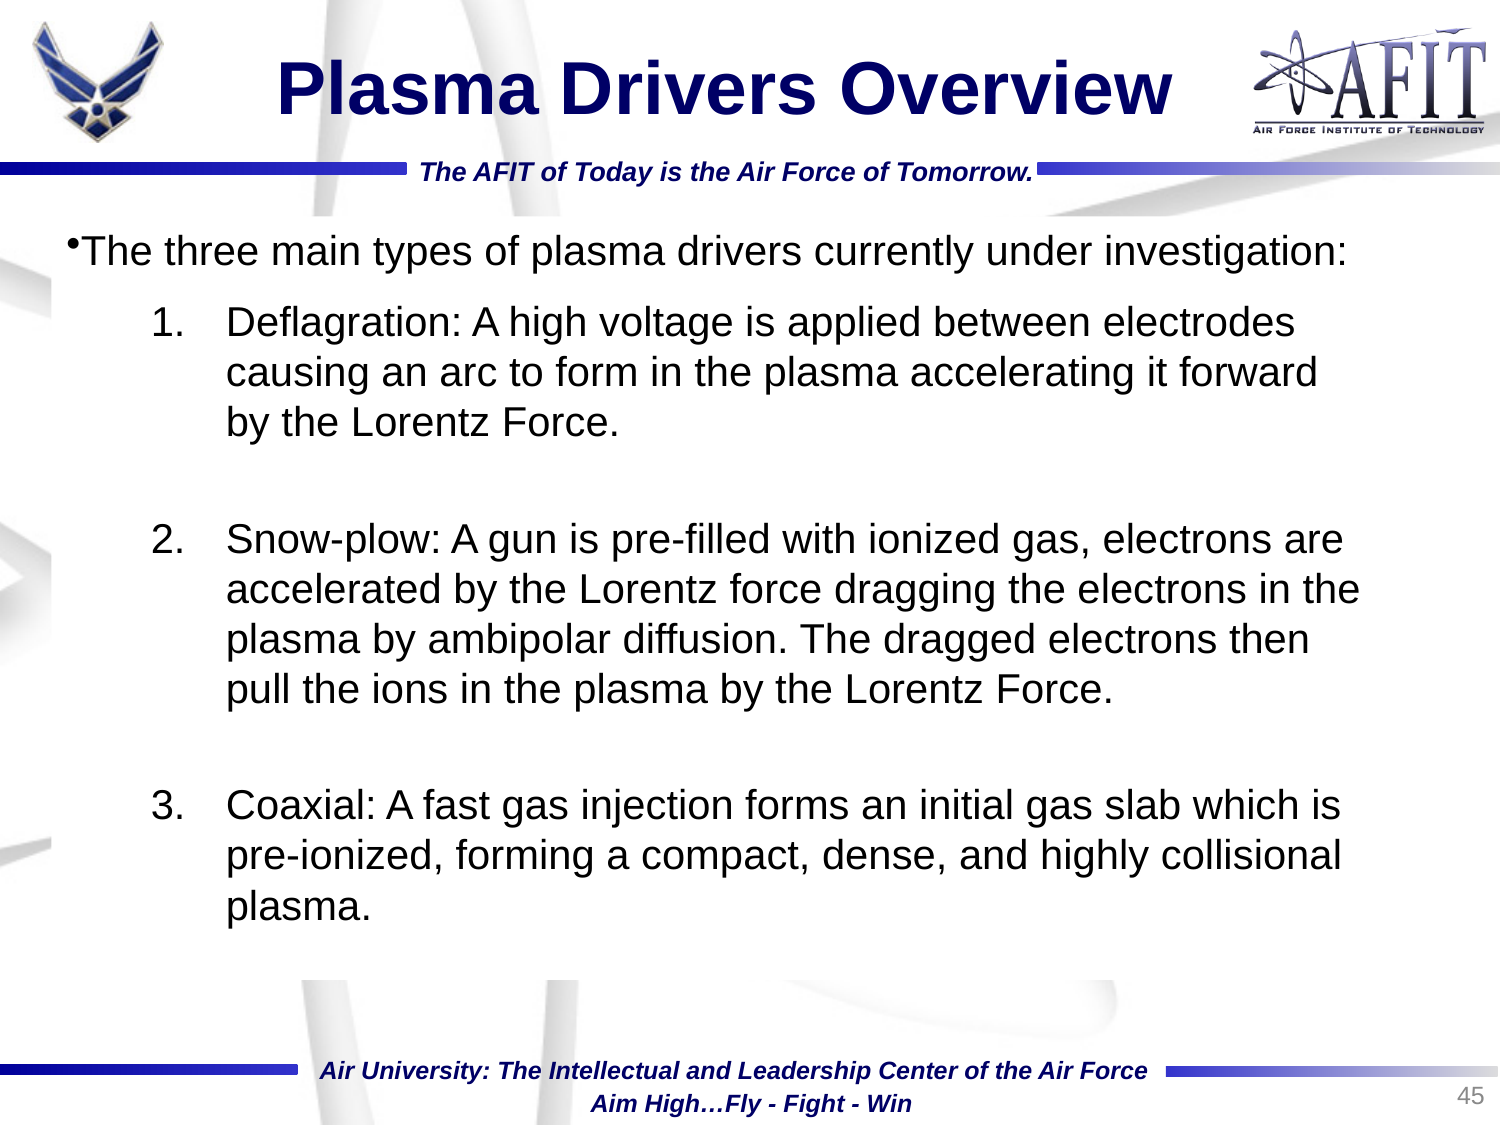

# Plasma Drivers Overview
The three main types of plasma drivers currently under investigation:
Deflagration: A high voltage is applied between electrodes causing an arc to form in the plasma accelerating it forward by the Lorentz Force.

Snow-plow: A gun is pre-filled with ionized gas, electrons are accelerated by the Lorentz force dragging the electrons in the plasma by ambipolar diffusion. The dragged electrons then pull the ions in the plasma by the Lorentz Force.

Coaxial: A fast gas injection forms an initial gas slab which is pre-ionized, forming a compact, dense, and highly collisional plasma.
45